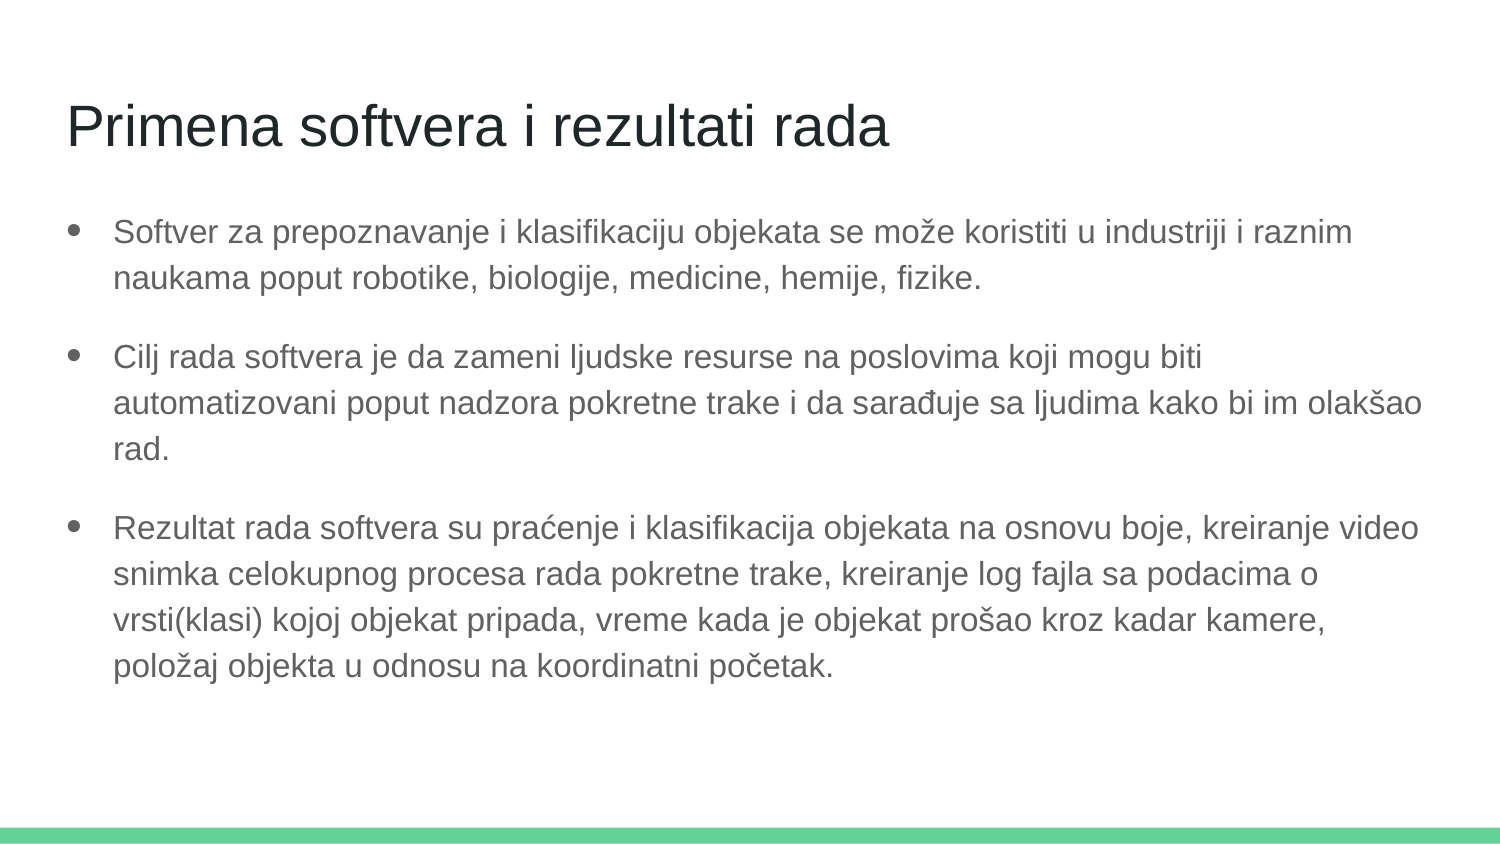

# Primena softvera i rezultati rada
Softver za prepoznavanje i klasifikaciju objekata se može koristiti u industriji i raznim naukama poput robotike, biologije, medicine, hemije, fizike.
Cilj rada softvera je da zameni ljudske resurse na poslovima koji mogu biti automatizovani poput nadzora pokretne trake i da sarađuje sa ljudima kako bi im olakšao rad.
Rezultat rada softvera su praćenje i klasifikacija objekata na osnovu boje, kreiranje video snimka celokupnog procesa rada pokretne trake, kreiranje log fajla sa podacima o vrsti(klasi) kojoj objekat pripada, vreme kada je objekat prošao kroz kadar kamere, položaj objekta u odnosu na koordinatni početak.